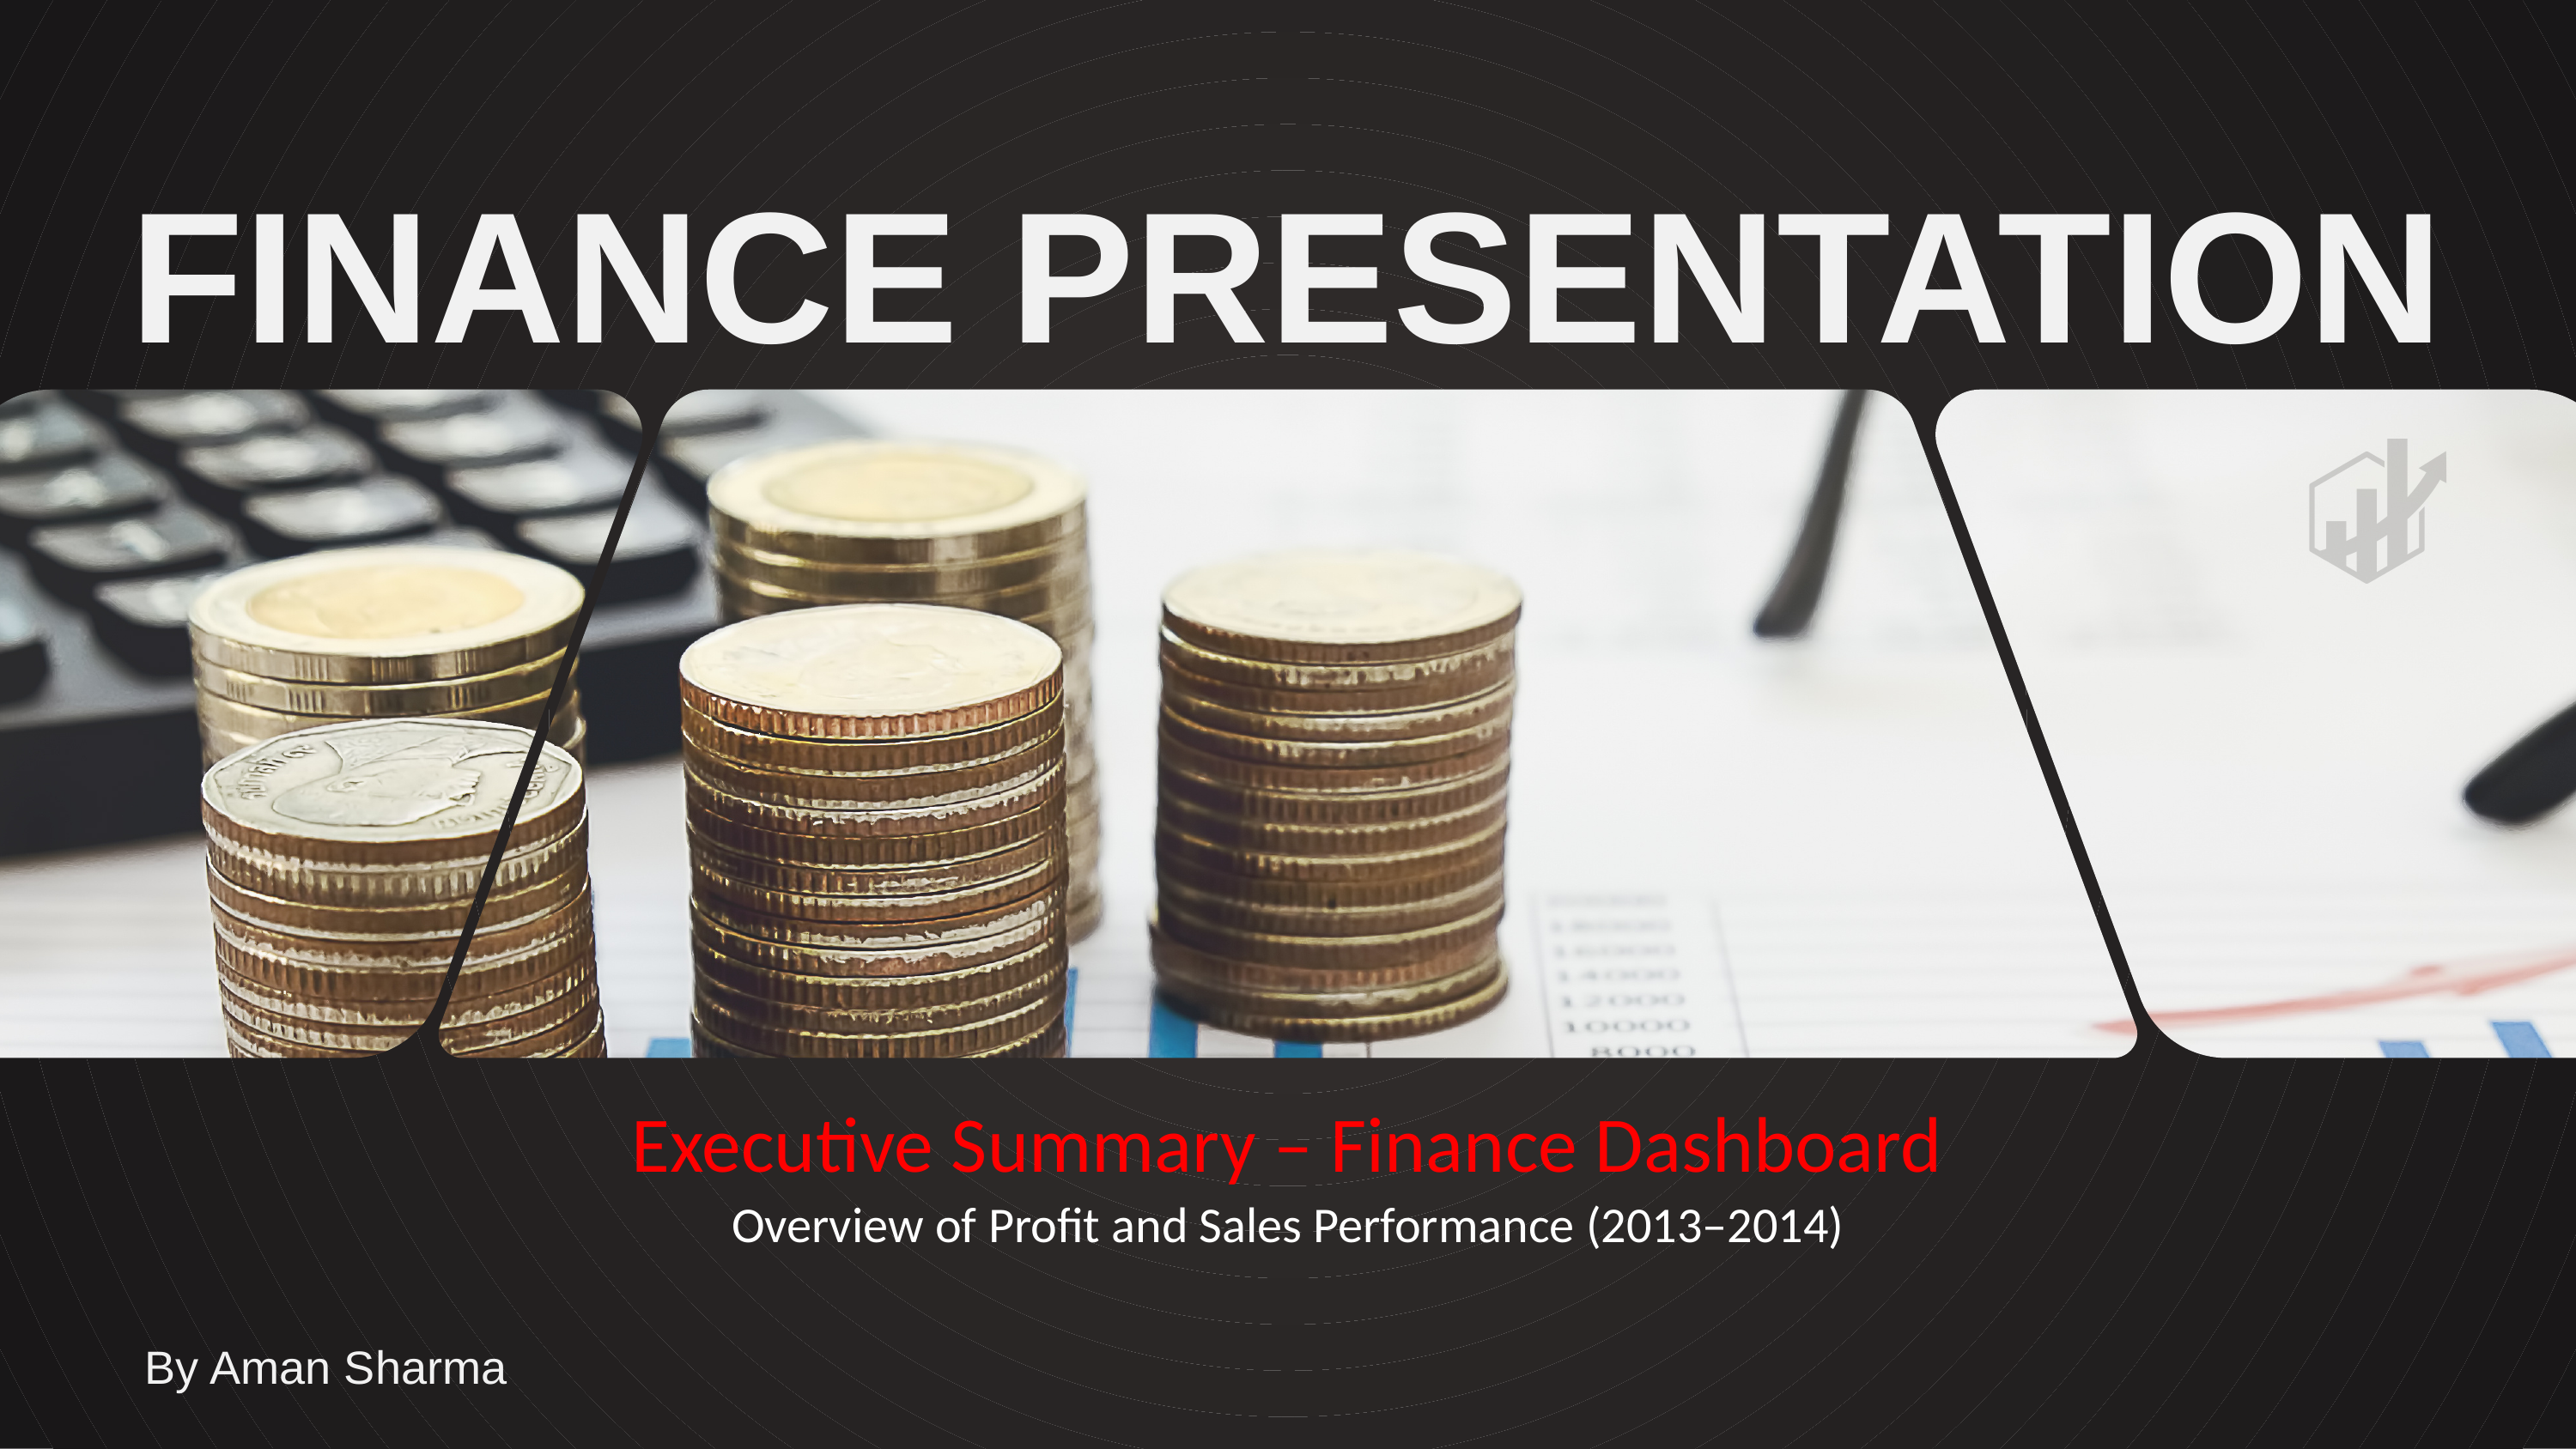

FINANCE PRESENTATION

Executive Summary – Finance Dashboard
Overview of Profit and Sales Performance (2013–2014)
By Aman Sharma